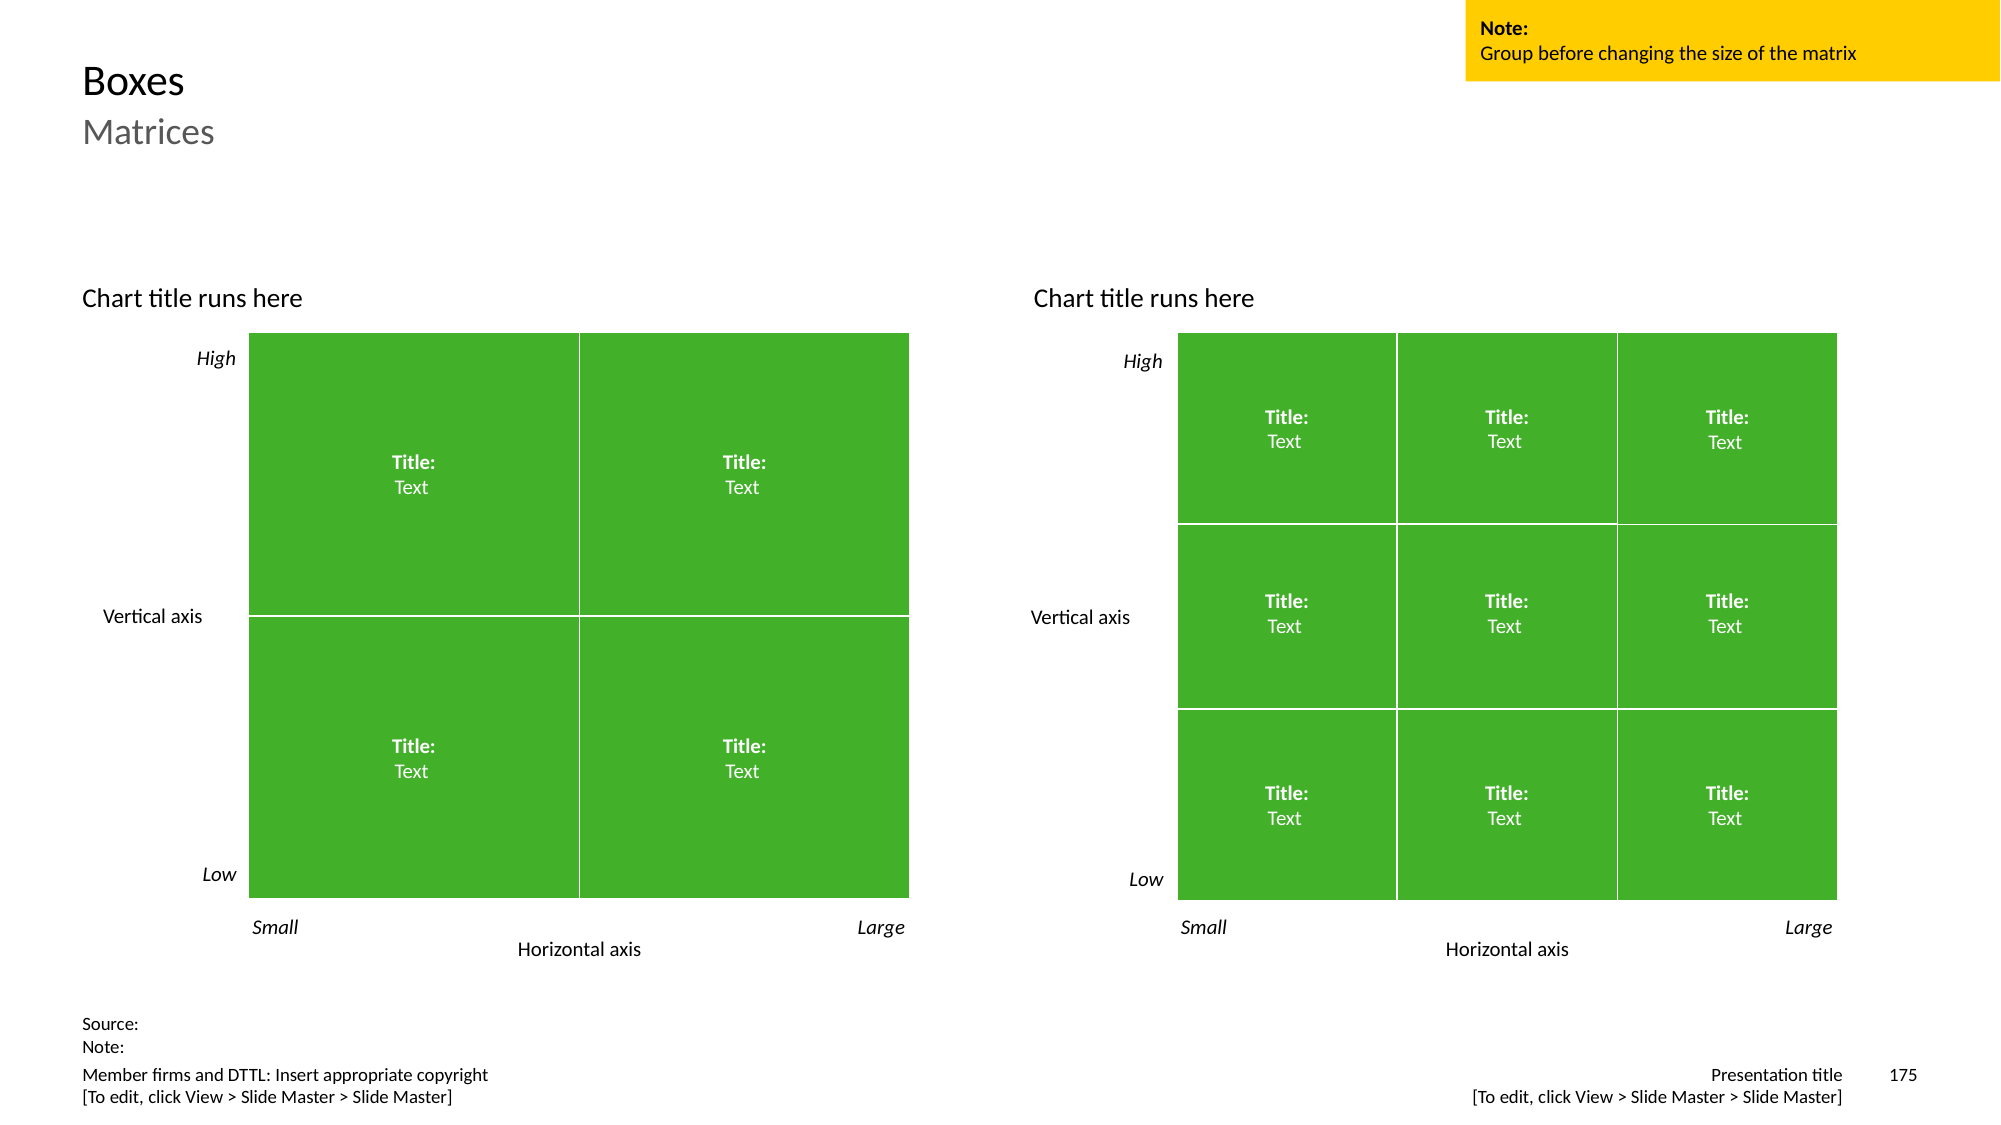

Note:
Group before changing the size of the matrix
# Boxes
Matrices
Chart title runs here
Chart title runs here
Title:
Text
Title:
Text
Title:
Text
Title:
Text
Title:
Text
Title:
Text
Title:
Text
Title:
Text
Title:
Text
High
Vertical axis
Low
Small
Large
Horizontal axis
Title:
Text
Title:
Text
Title:
Text
Title:
Text
High
Vertical axis
Low
Small
Large
Horizontal axis
Source:
Note: